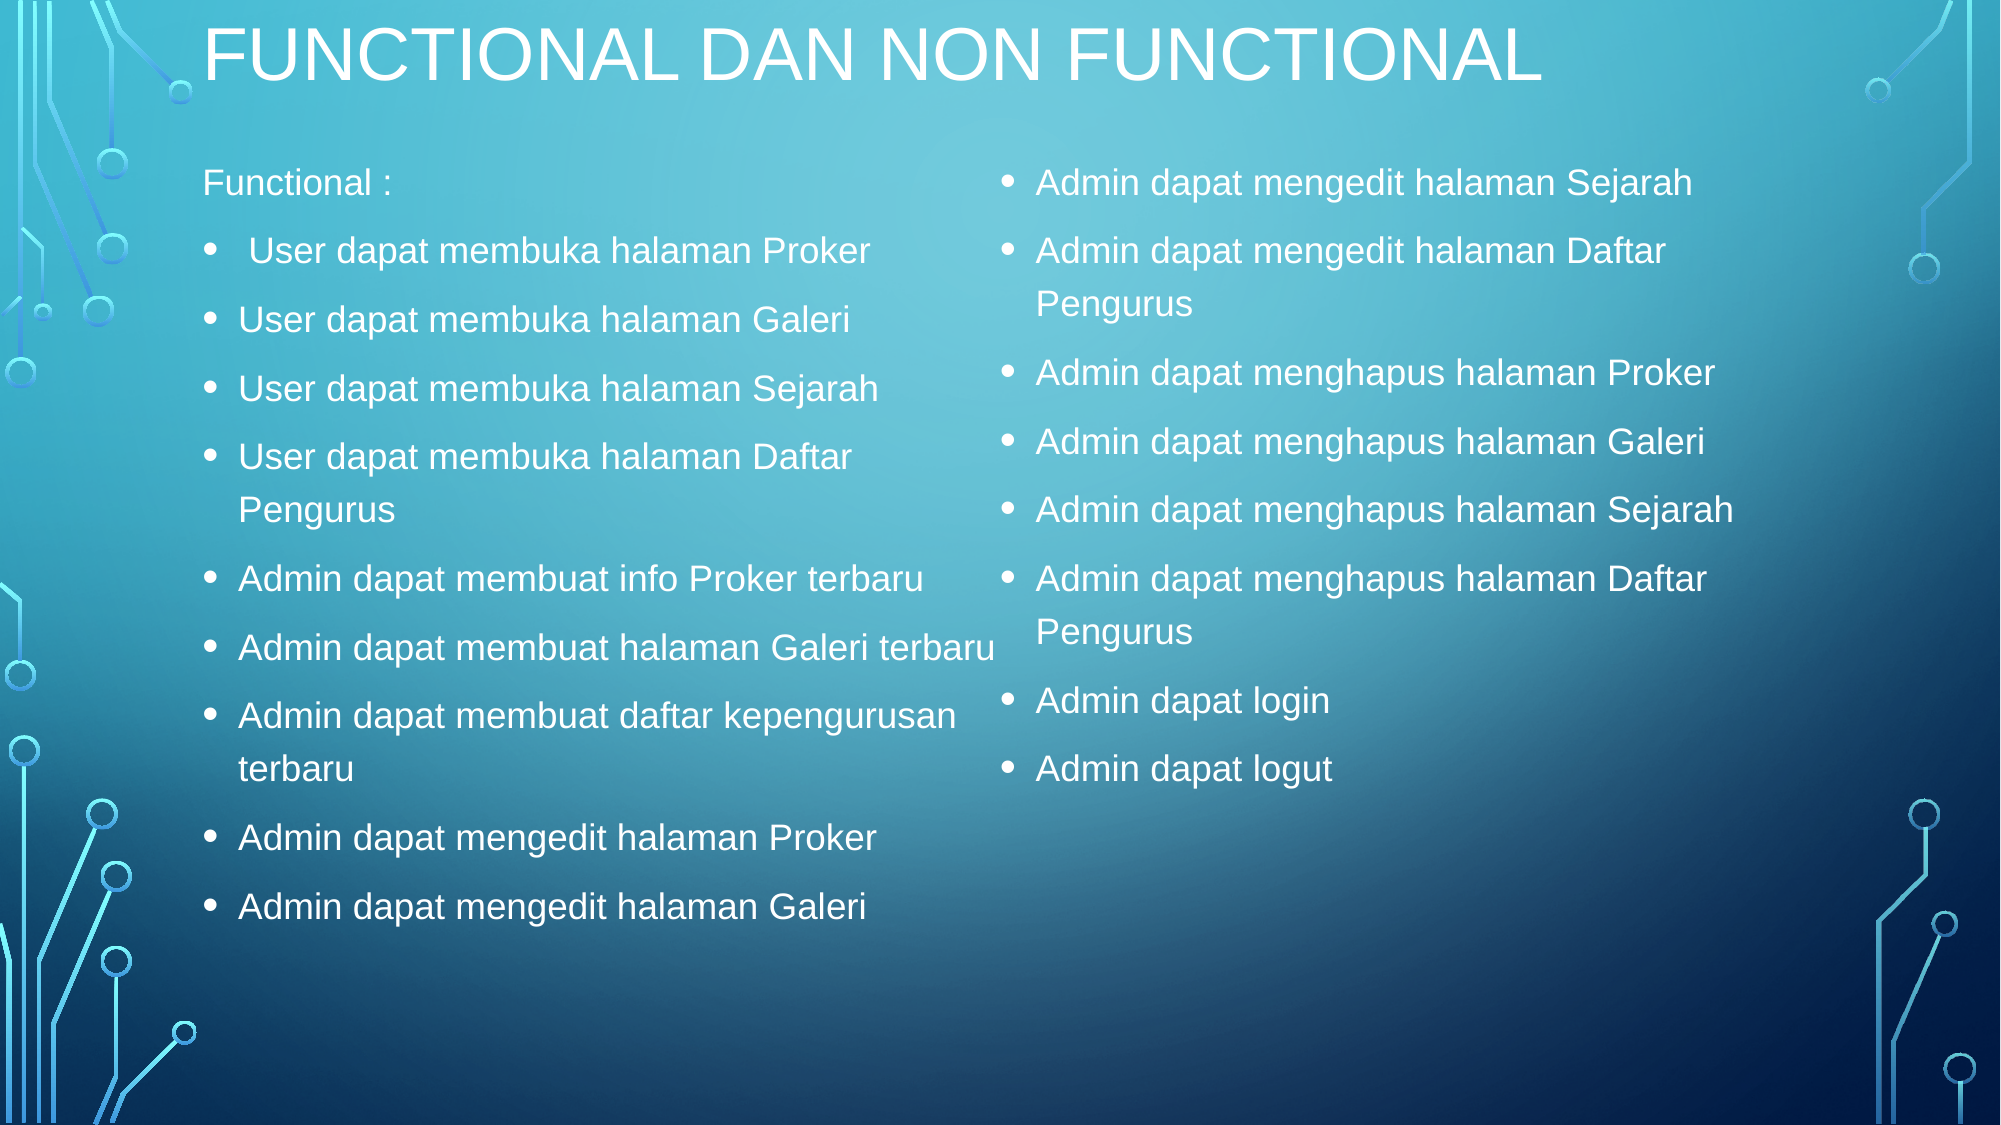

# Functional dan non functional
Functional :
 User dapat membuka halaman Proker
User dapat membuka halaman Galeri
User dapat membuka halaman Sejarah
User dapat membuka halaman Daftar Pengurus
Admin dapat membuat info Proker terbaru
Admin dapat membuat halaman Galeri terbaru
Admin dapat membuat daftar kepengurusan terbaru
Admin dapat mengedit halaman Proker
Admin dapat mengedit halaman Galeri
Admin dapat mengedit halaman Sejarah
Admin dapat mengedit halaman Daftar Pengurus
Admin dapat menghapus halaman Proker
Admin dapat menghapus halaman Galeri
Admin dapat menghapus halaman Sejarah
Admin dapat menghapus halaman Daftar Pengurus
Admin dapat login
Admin dapat logut